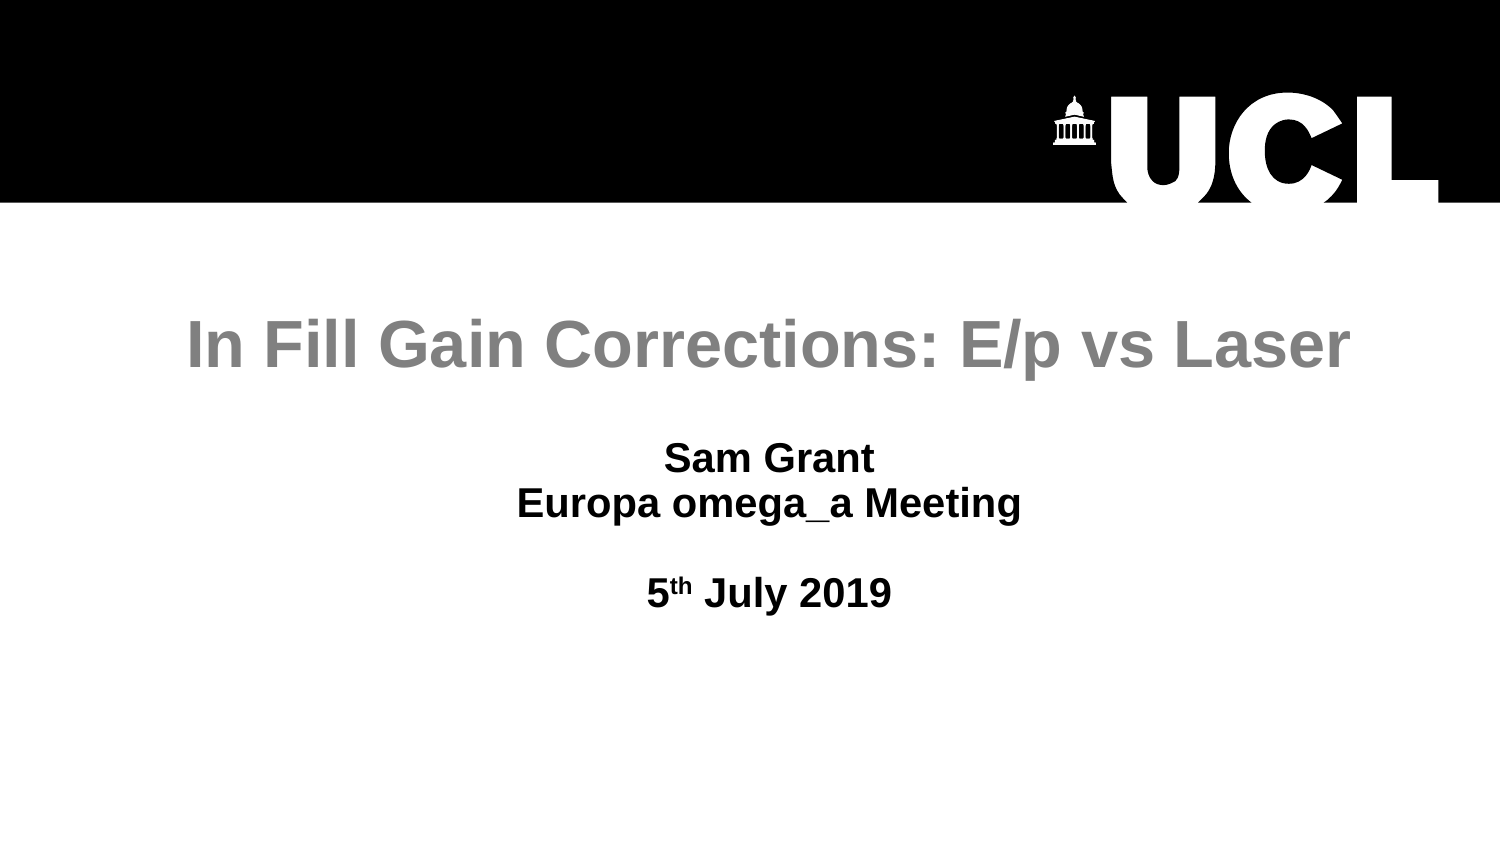

# In Fill Gain Corrections: E/p vs Laser Sam Grant Europa omega_a Meeting 5th July 2019